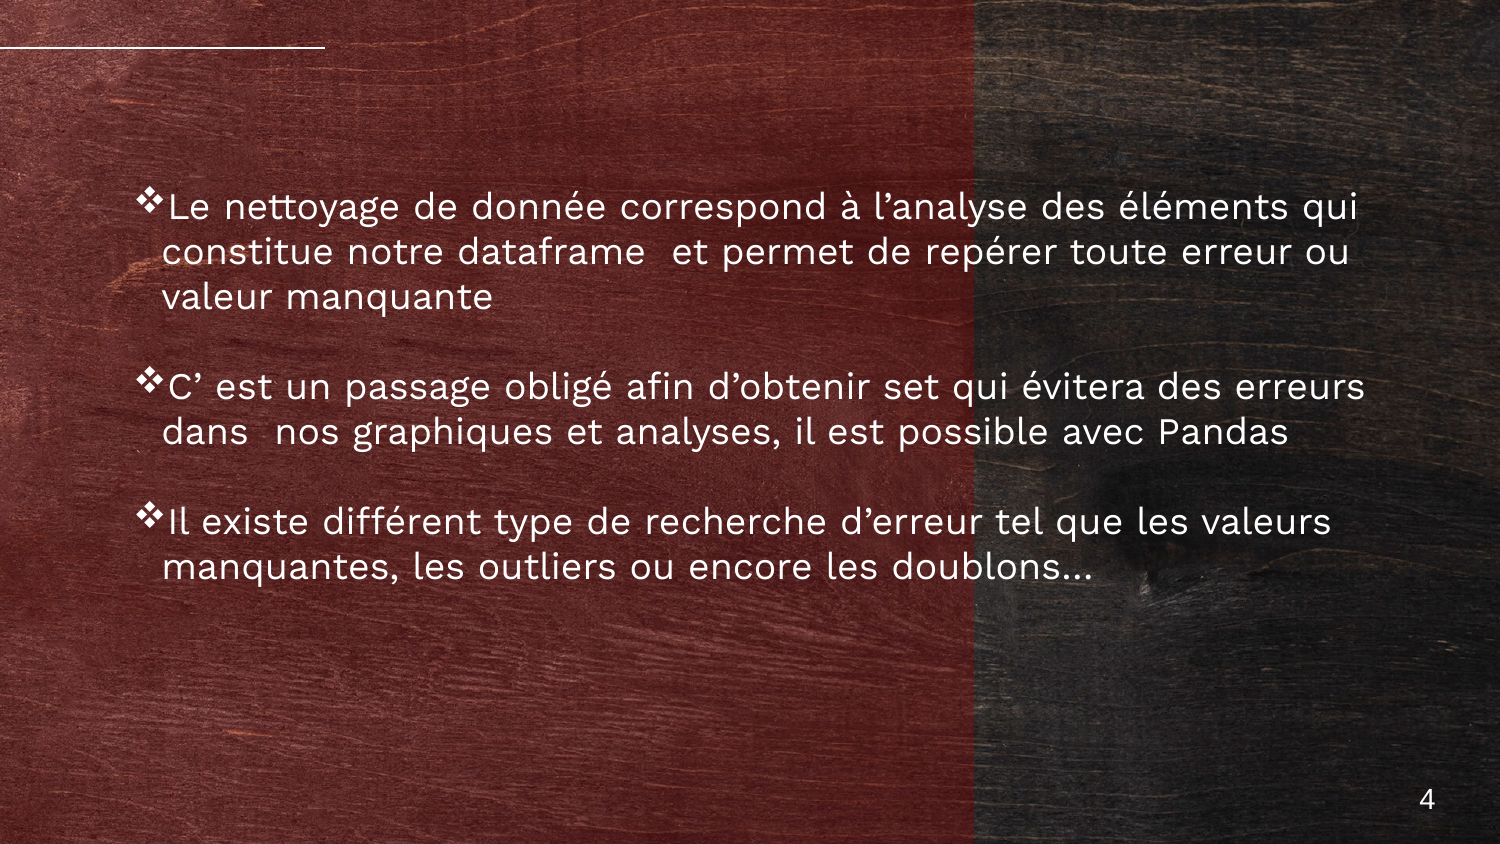

Le nettoyage de donnée correspond à l’analyse des éléments qui constitue notre dataframe  et permet de repérer toute erreur ou valeur manquante

C’ est un passage obligé afin d’obtenir set qui évitera des erreurs dans  nos graphiques et analyses, il est possible avec Pandas

Il existe différent type de recherche d’erreur tel que les valeurs manquantes, les outliers ou encore les doublons…
4